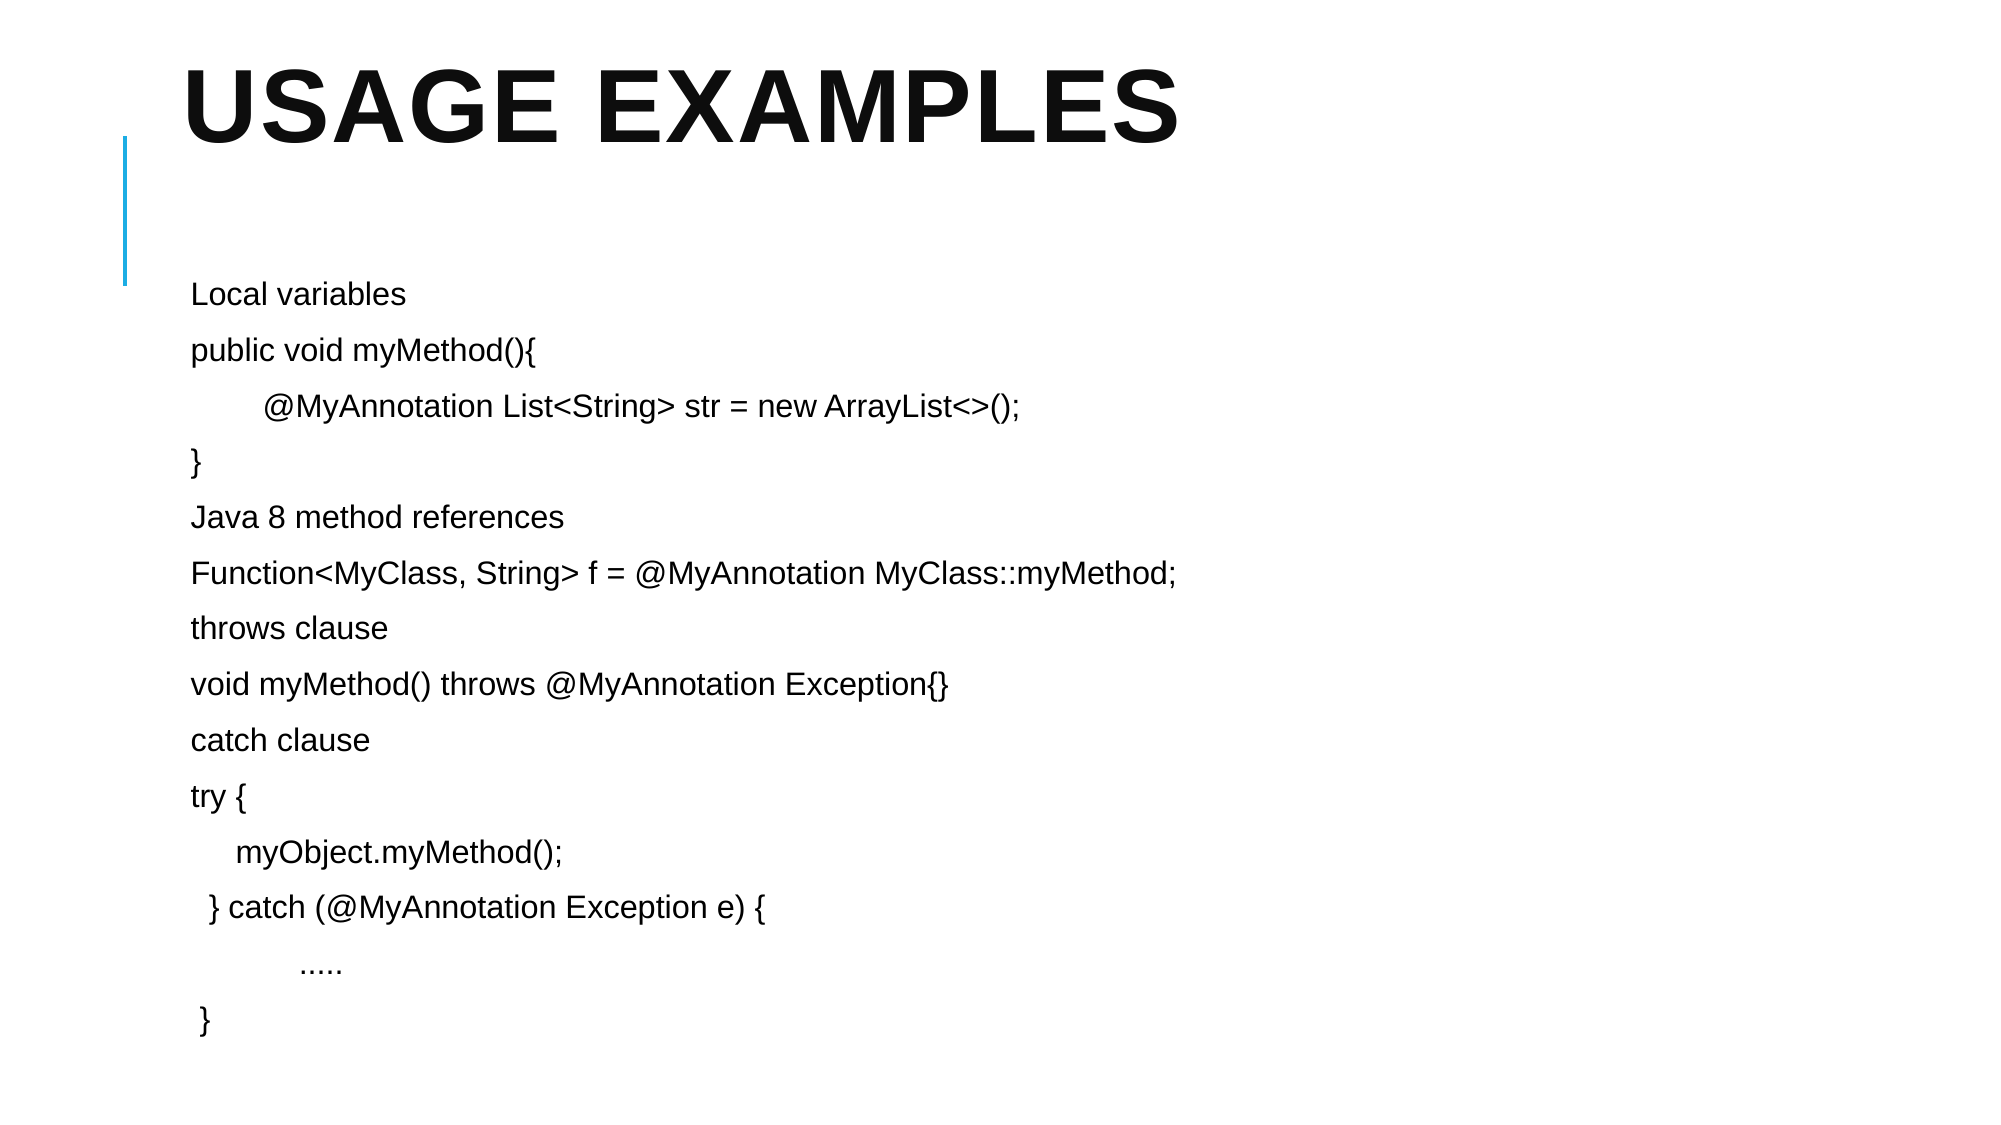

# Usage Examples
Local variables
public void myMethod(){
        @MyAnnotation List<String> str = new ArrayList<>();
}
Java 8 method references
Function<MyClass, String> f = @MyAnnotation MyClass::myMethod;
throws clause
void myMethod() throws @MyAnnotation Exception{}
catch clause
try {
     myObject.myMethod();
  } catch (@MyAnnotation Exception e) {
            .....
 }